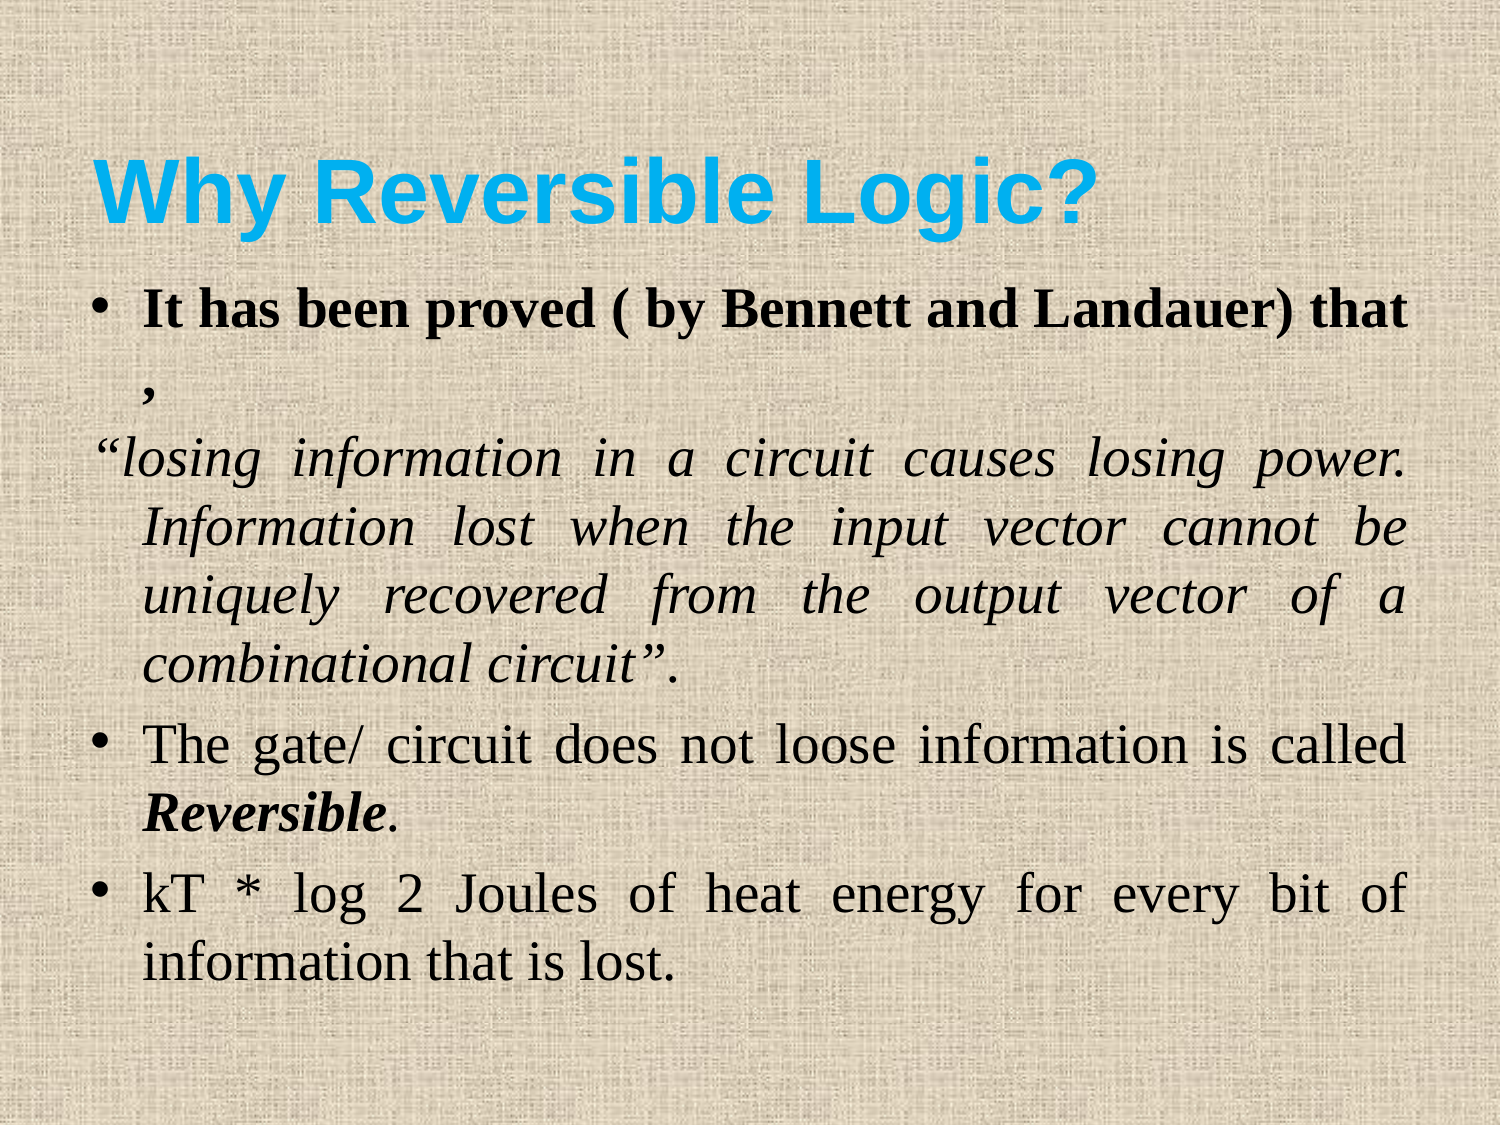

Why Reversible Logic?
It has been proved ( by Bennett and Landauer) that ,
“losing information in a circuit causes losing power. Information lost when the input vector cannot be uniquely recovered from the output vector of a combinational circuit”.
The gate/ circuit does not loose information is called Reversible.
kT * log 2 Joules of heat energy for every bit of information that is lost.